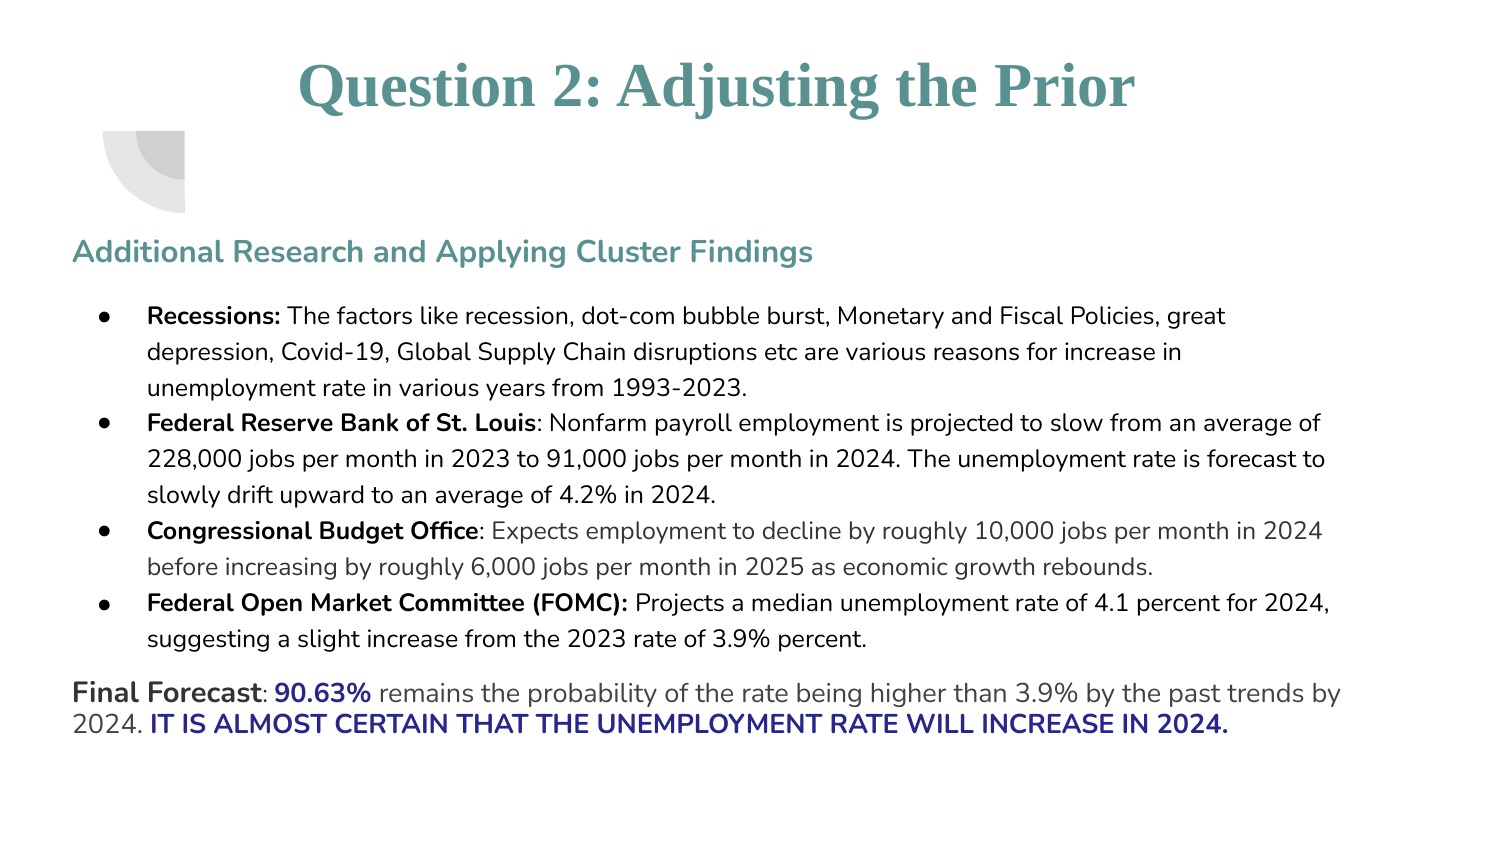

# Question 2: Adjusting the Prior
Additional Research and Applying Cluster Findings
Recessions: The factors like recession, dot-com bubble burst, Monetary and Fiscal Policies, great depression, Covid-19, Global Supply Chain disruptions etc are various reasons for increase in unemployment rate in various years from 1993-2023.
Federal Reserve Bank of St. Louis: Nonfarm payroll employment is projected to slow from an average of 228,000 jobs per month in 2023 to 91,000 jobs per month in 2024. The unemployment rate is forecast to slowly drift upward to an average of 4.2% in 2024.
Congressional Budget Office: Expects employment to decline by roughly 10,000 jobs per month in 2024 before increasing by roughly 6,000 jobs per month in 2025 as economic growth rebounds.
Federal Open Market Committee (FOMC): Projects a median unemployment rate of 4.1 percent for 2024, suggesting a slight increase from the 2023 rate of 3.9% percent.
Final Forecast: 90.63% remains the probability of the rate being higher than 3.9% by the past trends by 2024. IT IS ALMOST CERTAIN THAT THE UNEMPLOYMENT RATE WILL INCREASE IN 2024.